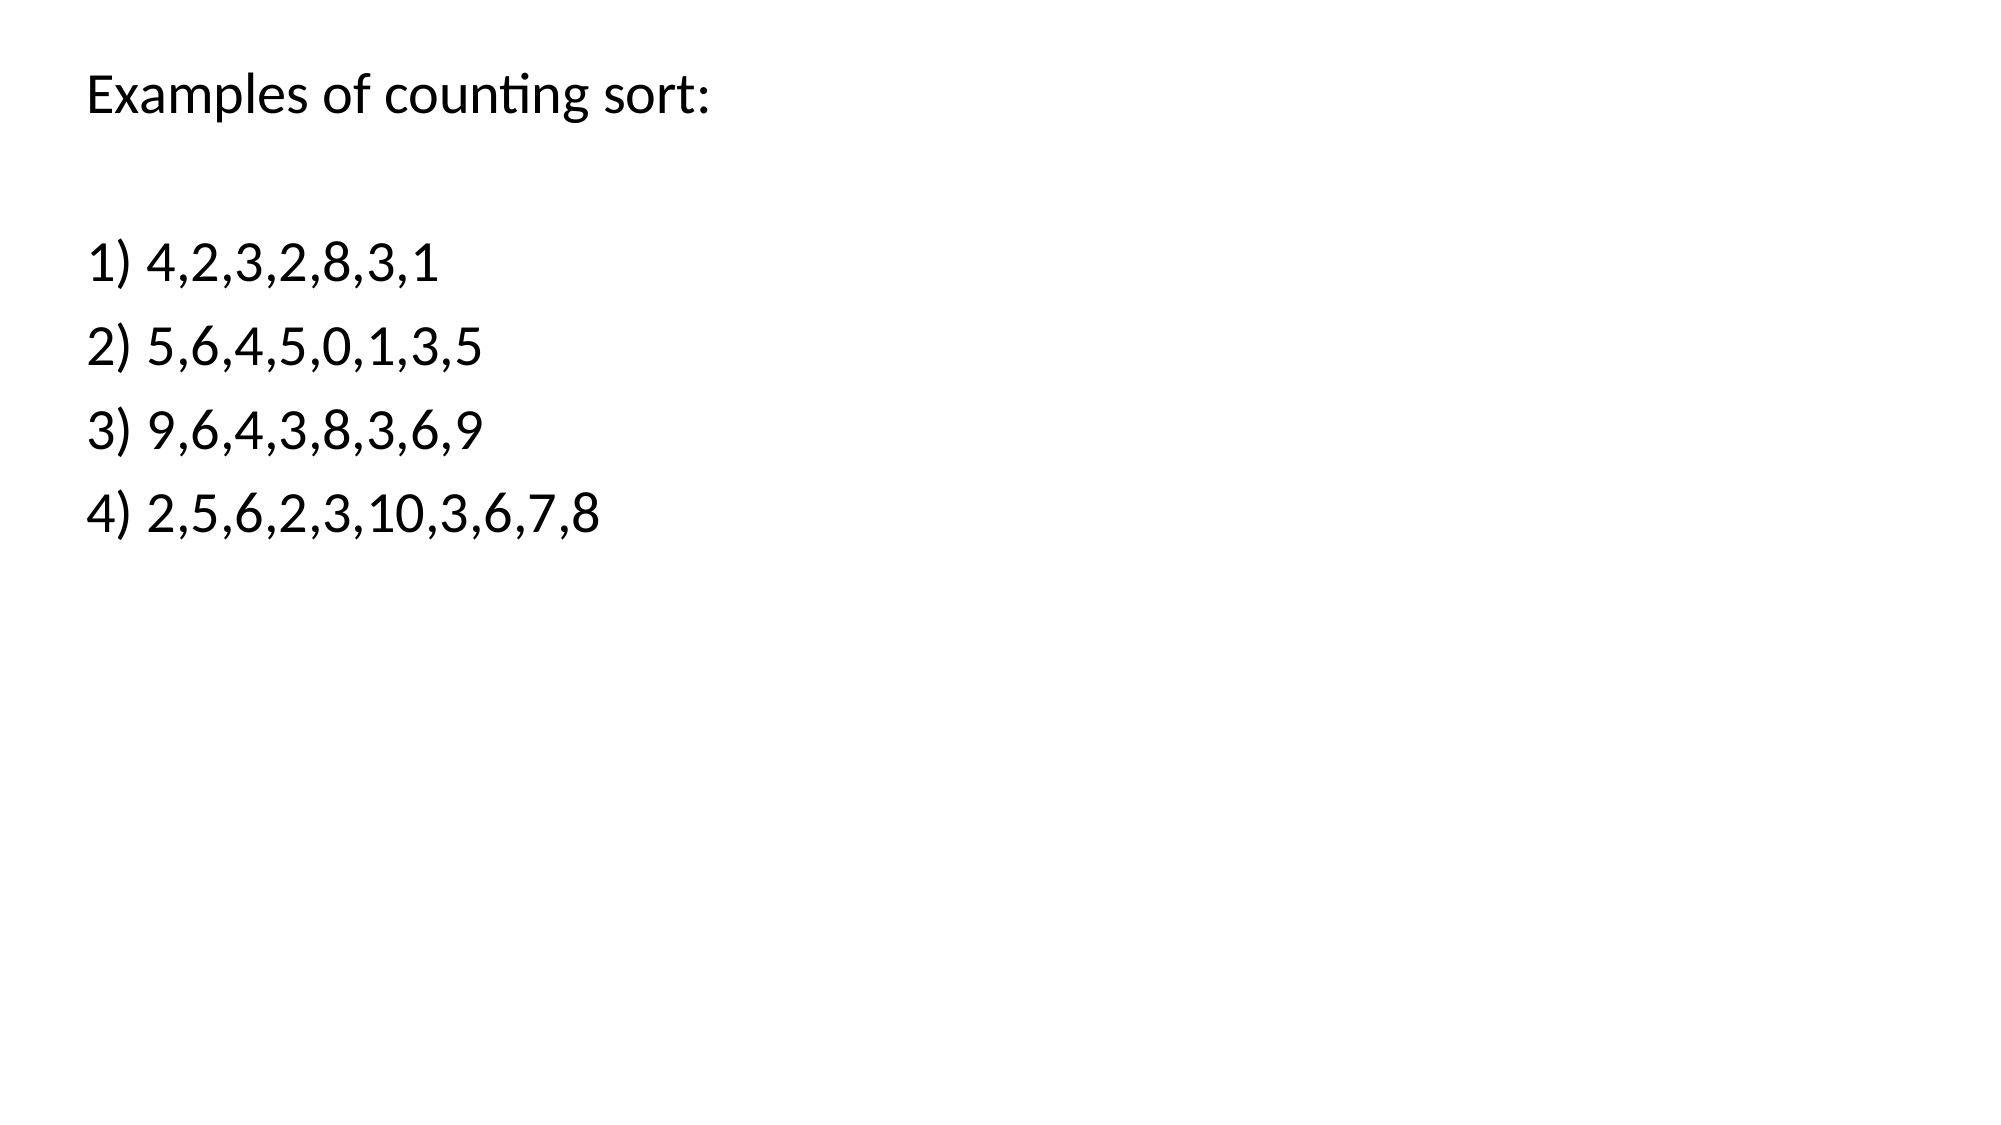

Examples of counting sort:

1) 4,2,3,2,8,3,1
2) 5,6,4,5,0,1,3,5
3) 9,6,4,3,8,3,6,9
4) 2,5,6,2,3,10,3,6,7,8